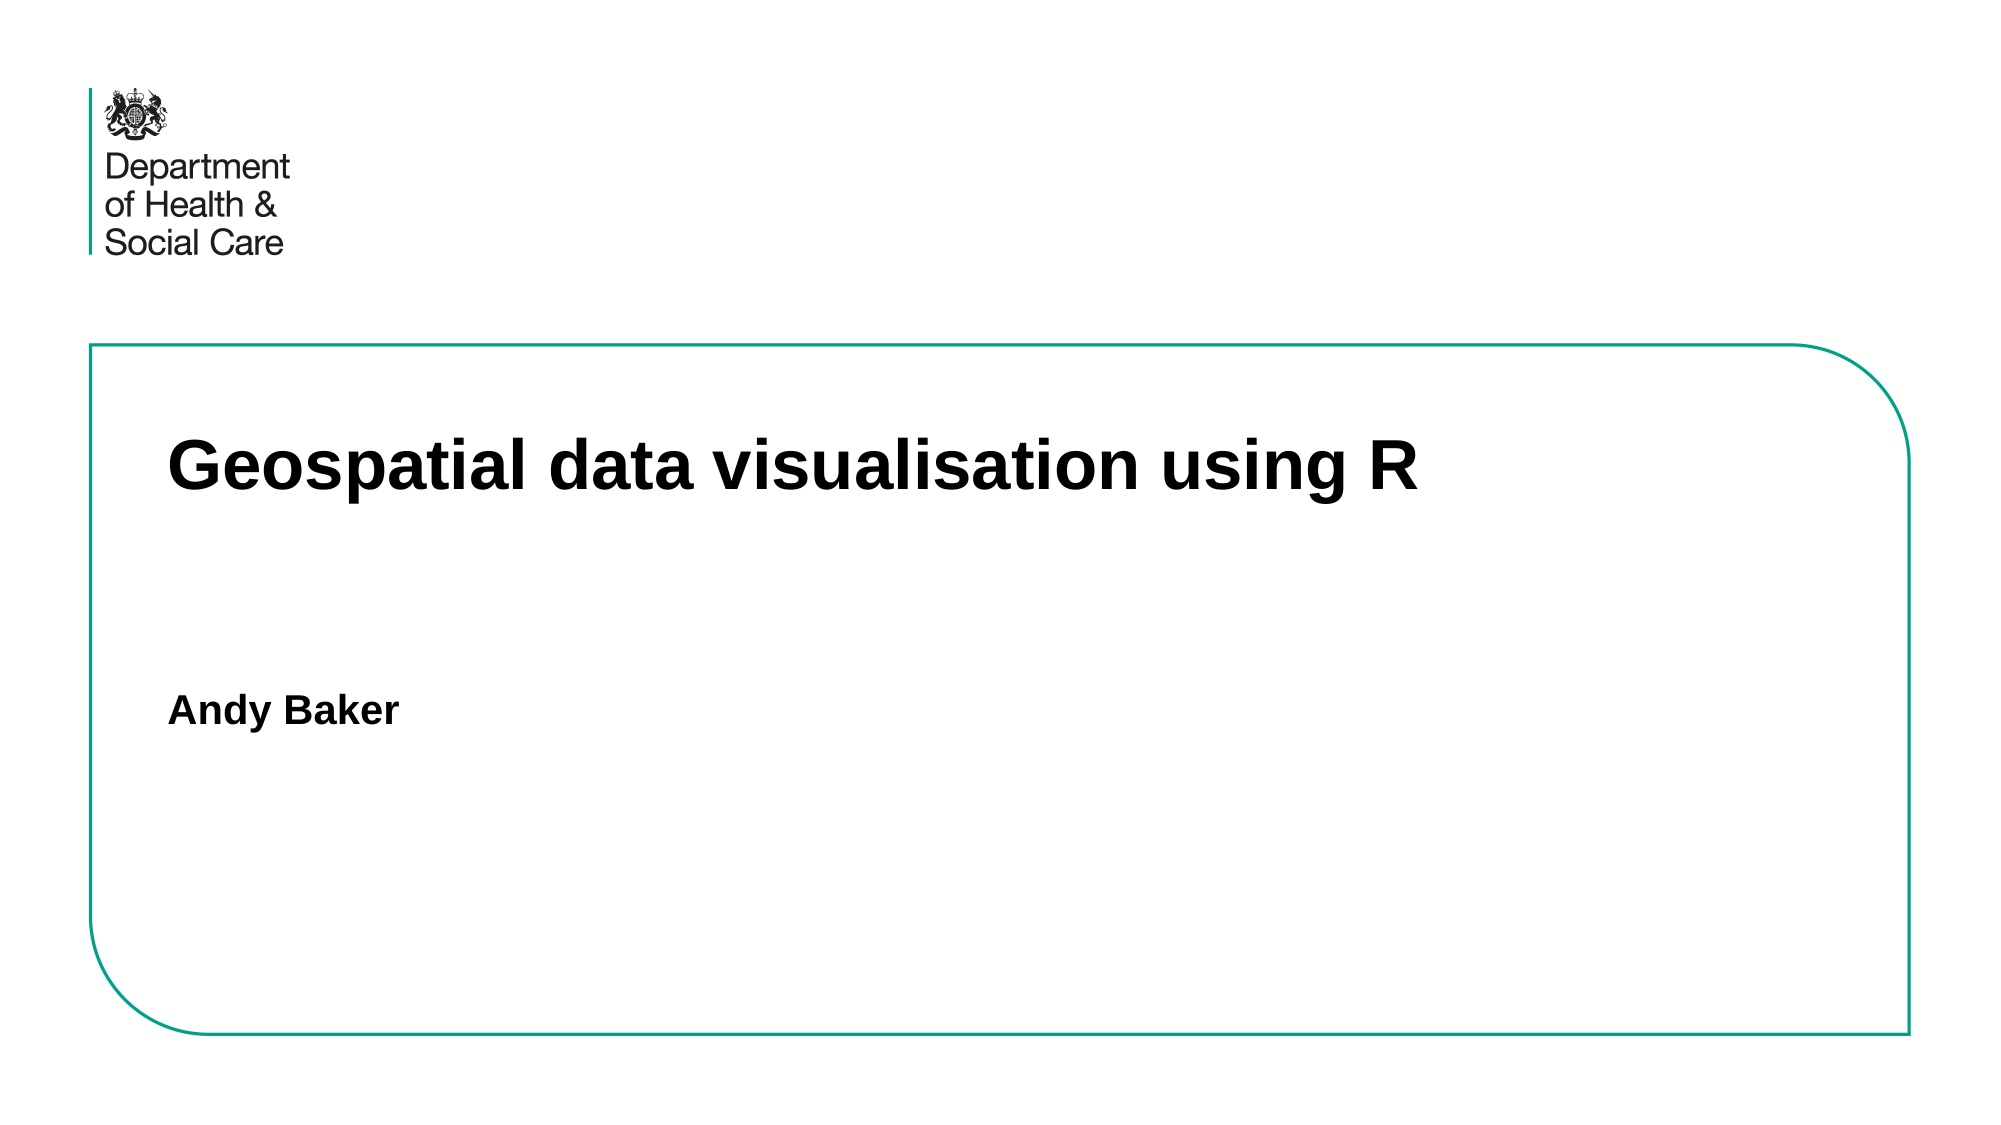

# Geospatial data visualisation using R
Andy Baker